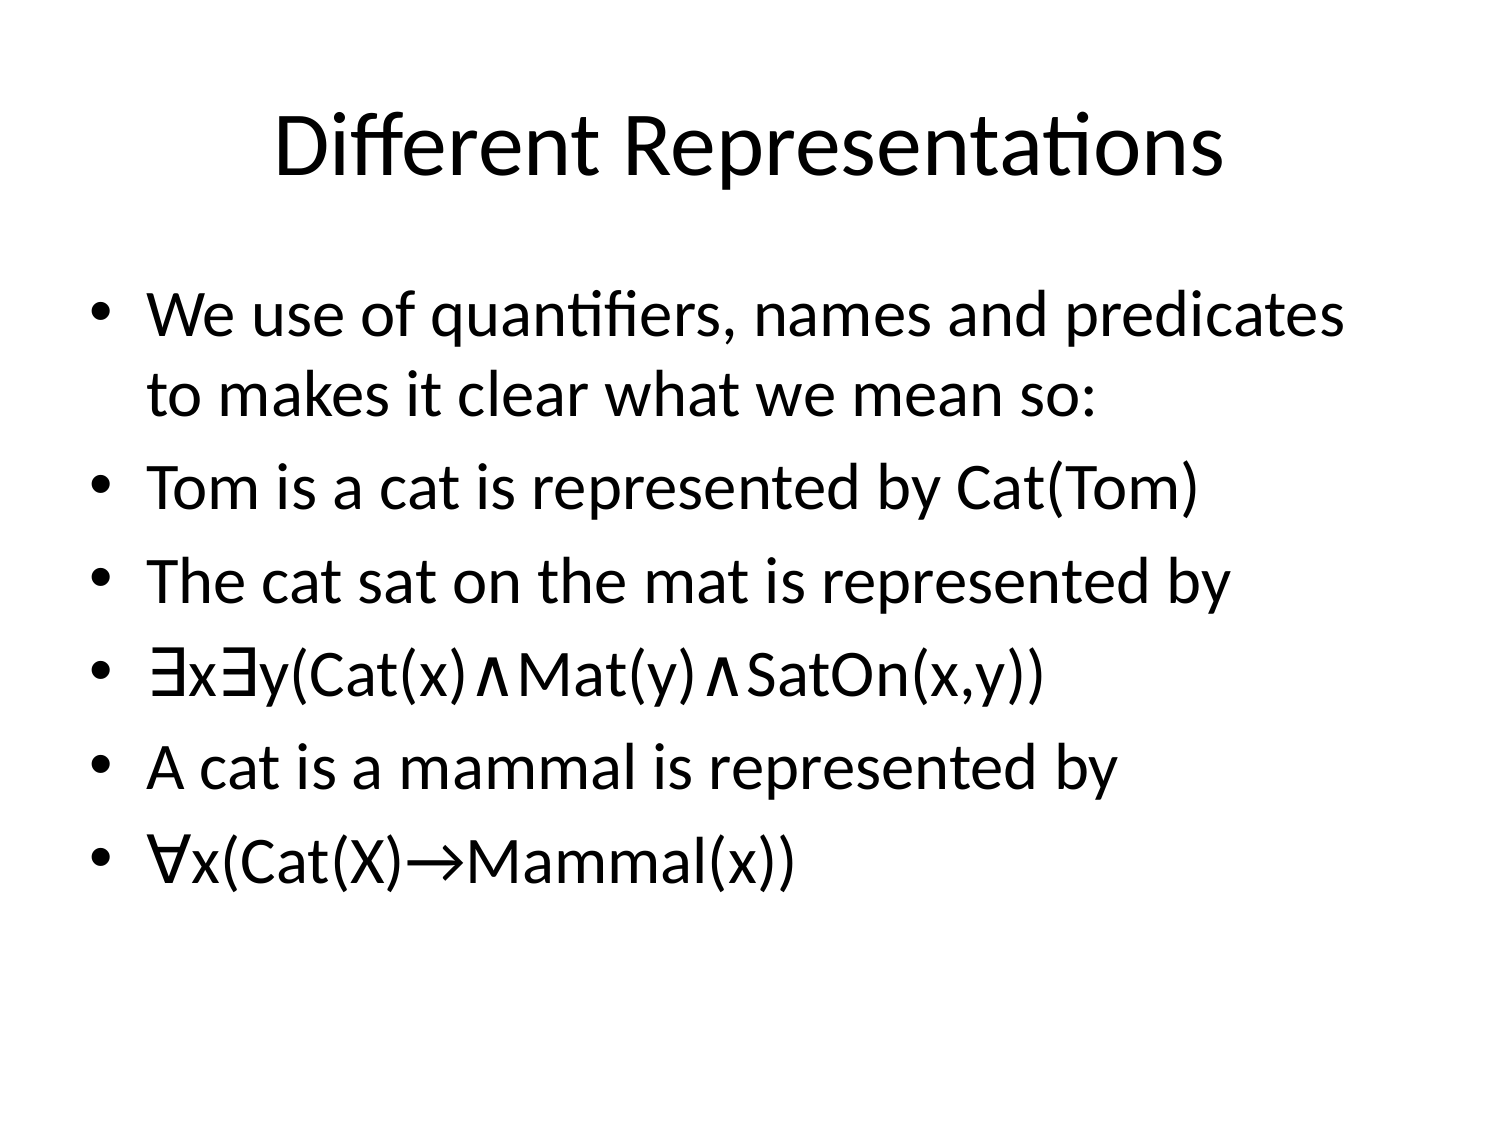

# Different Representations
We use of quantifiers, names and predicates to makes it clear what we mean so:
Tom is a cat is represented by Cat(Tom)
The cat sat on the mat is represented by
∃x∃y(Cat(x)∧Mat(y)∧SatOn(x,y))
A cat is a mammal is represented by
∀x(Cat(X)→Mammal(x))